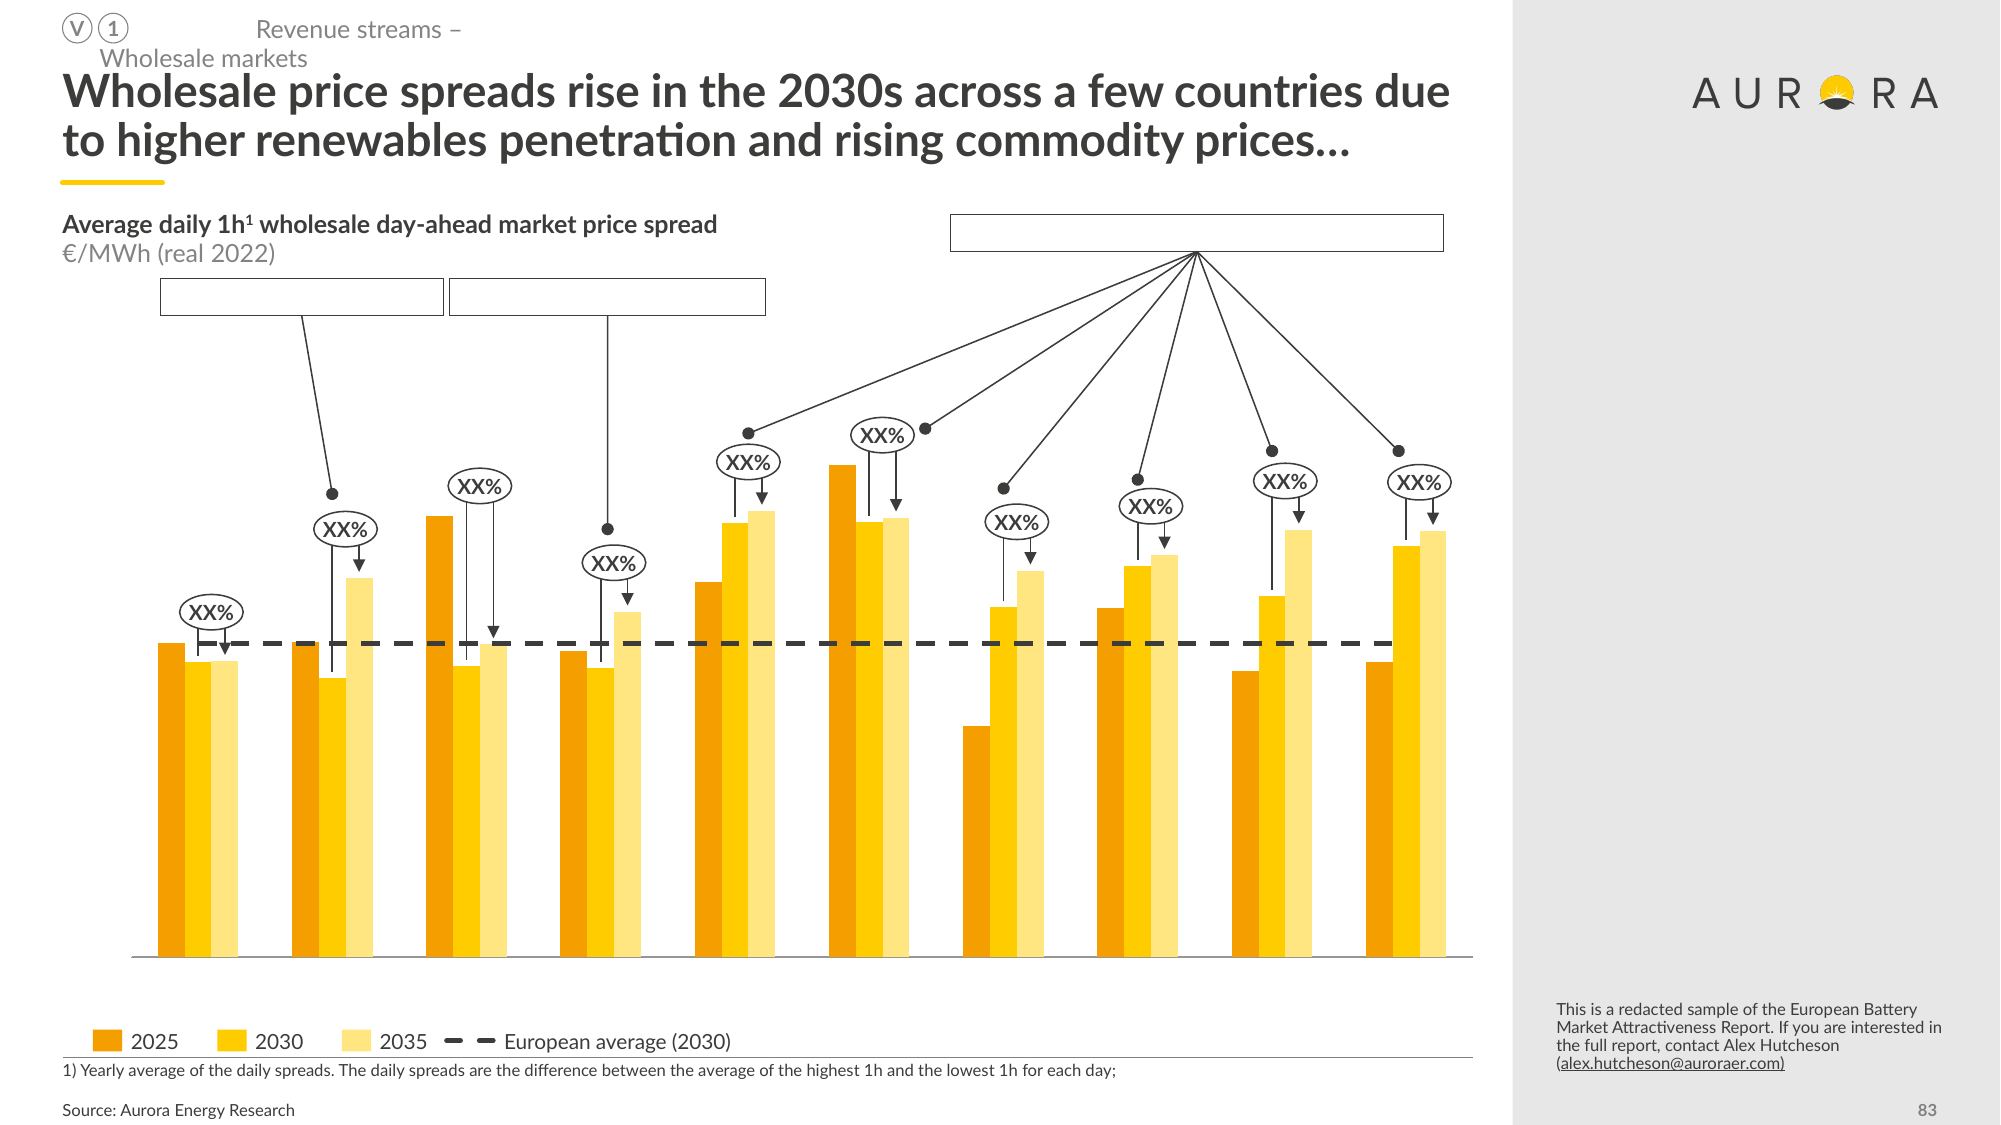

Revenue streams – Wholesale markets
V
1
# Wholesale price spreads rise in the 2030s across a few countries due to higher renewables penetration and rising commodity prices…
Average daily 1h1 wholesale day-ahead market price spread
€/MWh (real 2022)

### Chart

| Category |  |  |  |  |
|---|---|---|---|---|
XX%
XX%
XX%
XX%
XX%
XX%
XX%
XX%
XX%
XX%
This is a redacted sample of the European Battery Market Attractiveness Report. If you are interested in the full report, contact Alex Hutcheson (alex.hutcheson@auroraer.com)
2025
2030
2035
European average (2030)

1) Yearly average of the daily spreads. The daily spreads are the difference between the average of the highest 1h and the lowest 1h for each day;
Source: Aurora Energy Research